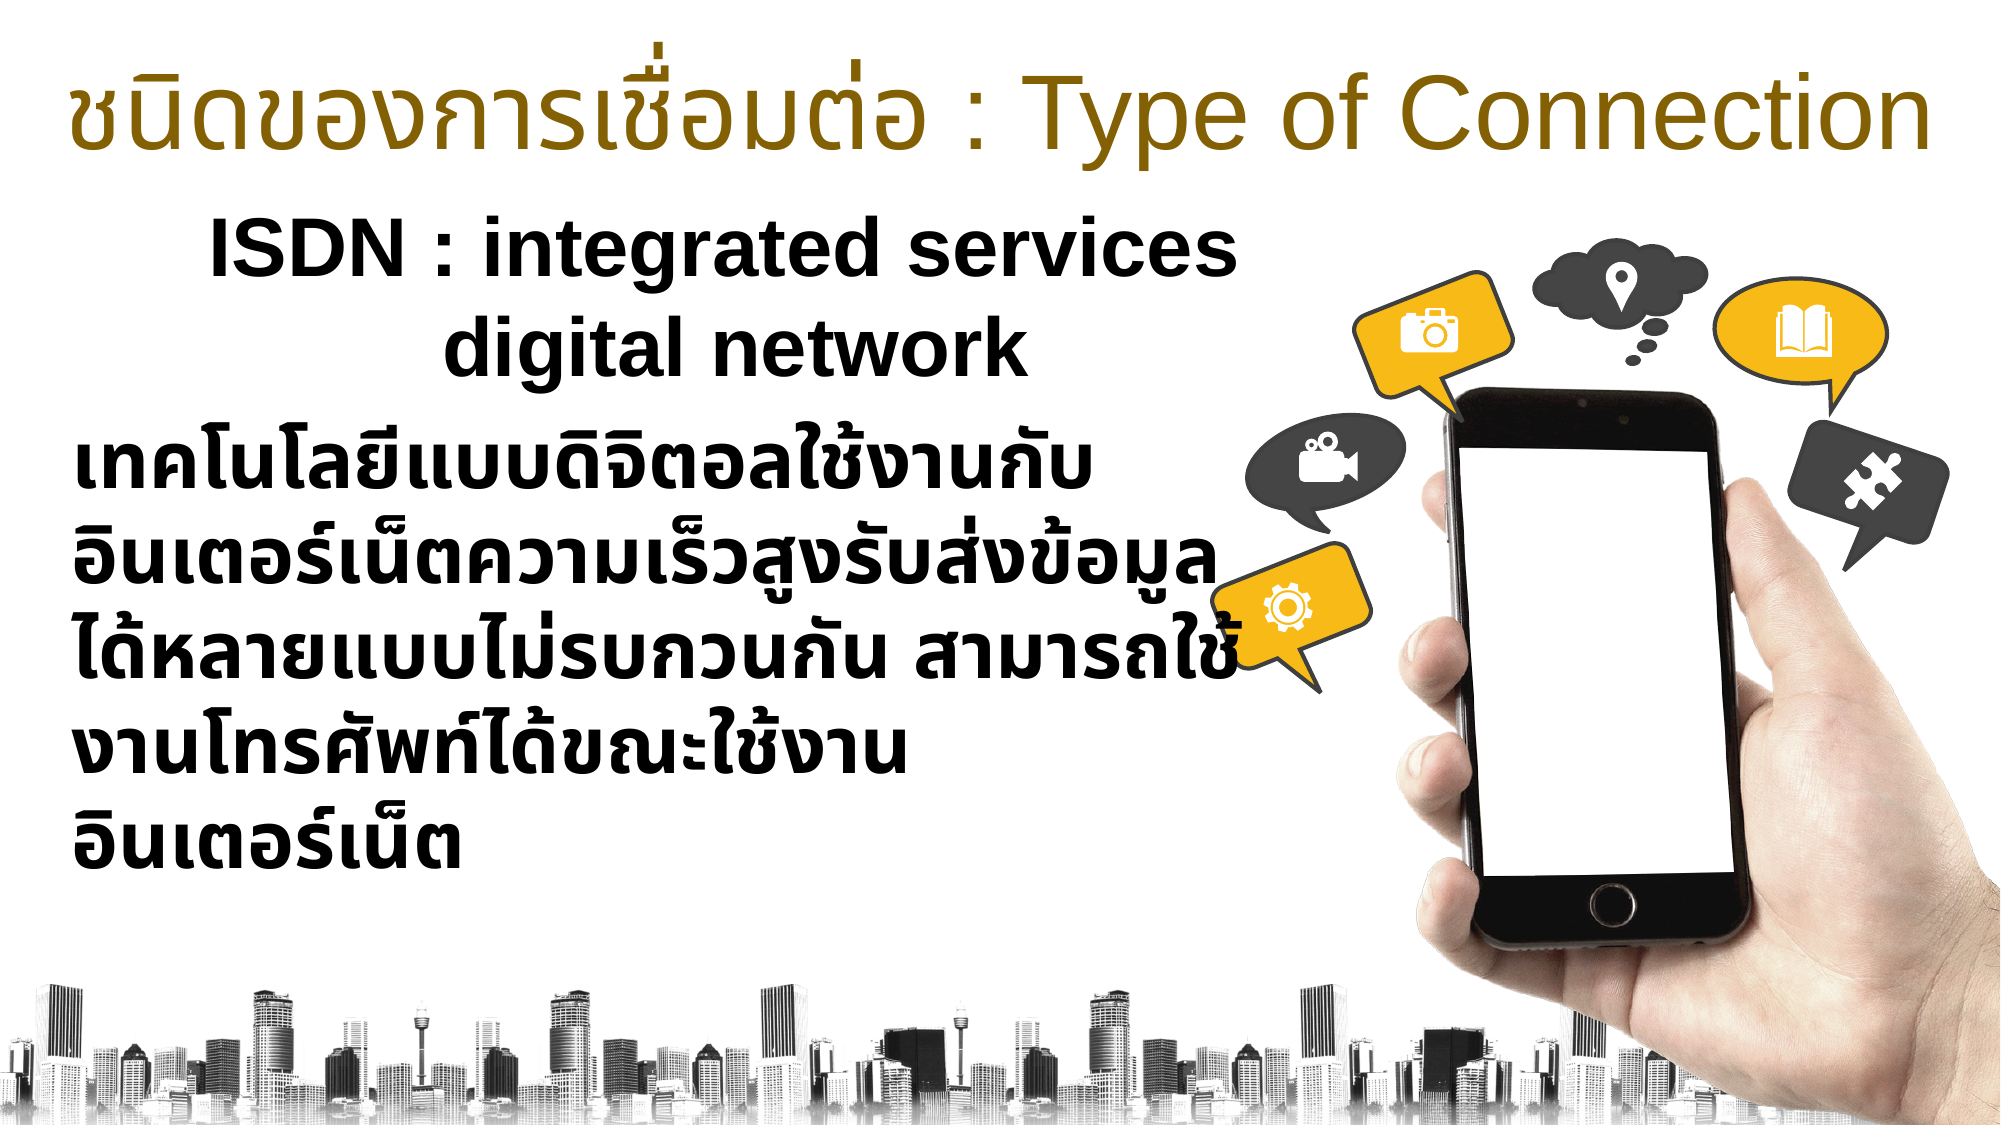

ชนิดของการเชื่อมต่อ : Type of Connection
ISDN : integrated services
digital network

เทคโนโลยีแบบดิจิตอลใช้งานกับอินเตอร์เน็ตความเร็วสูงรับส่งข้อมูลได้หลายแบบไม่รบกวนกัน สามารถใช้งานโทรศัพท์ได้ขณะใช้งานอินเตอร์เน็ต